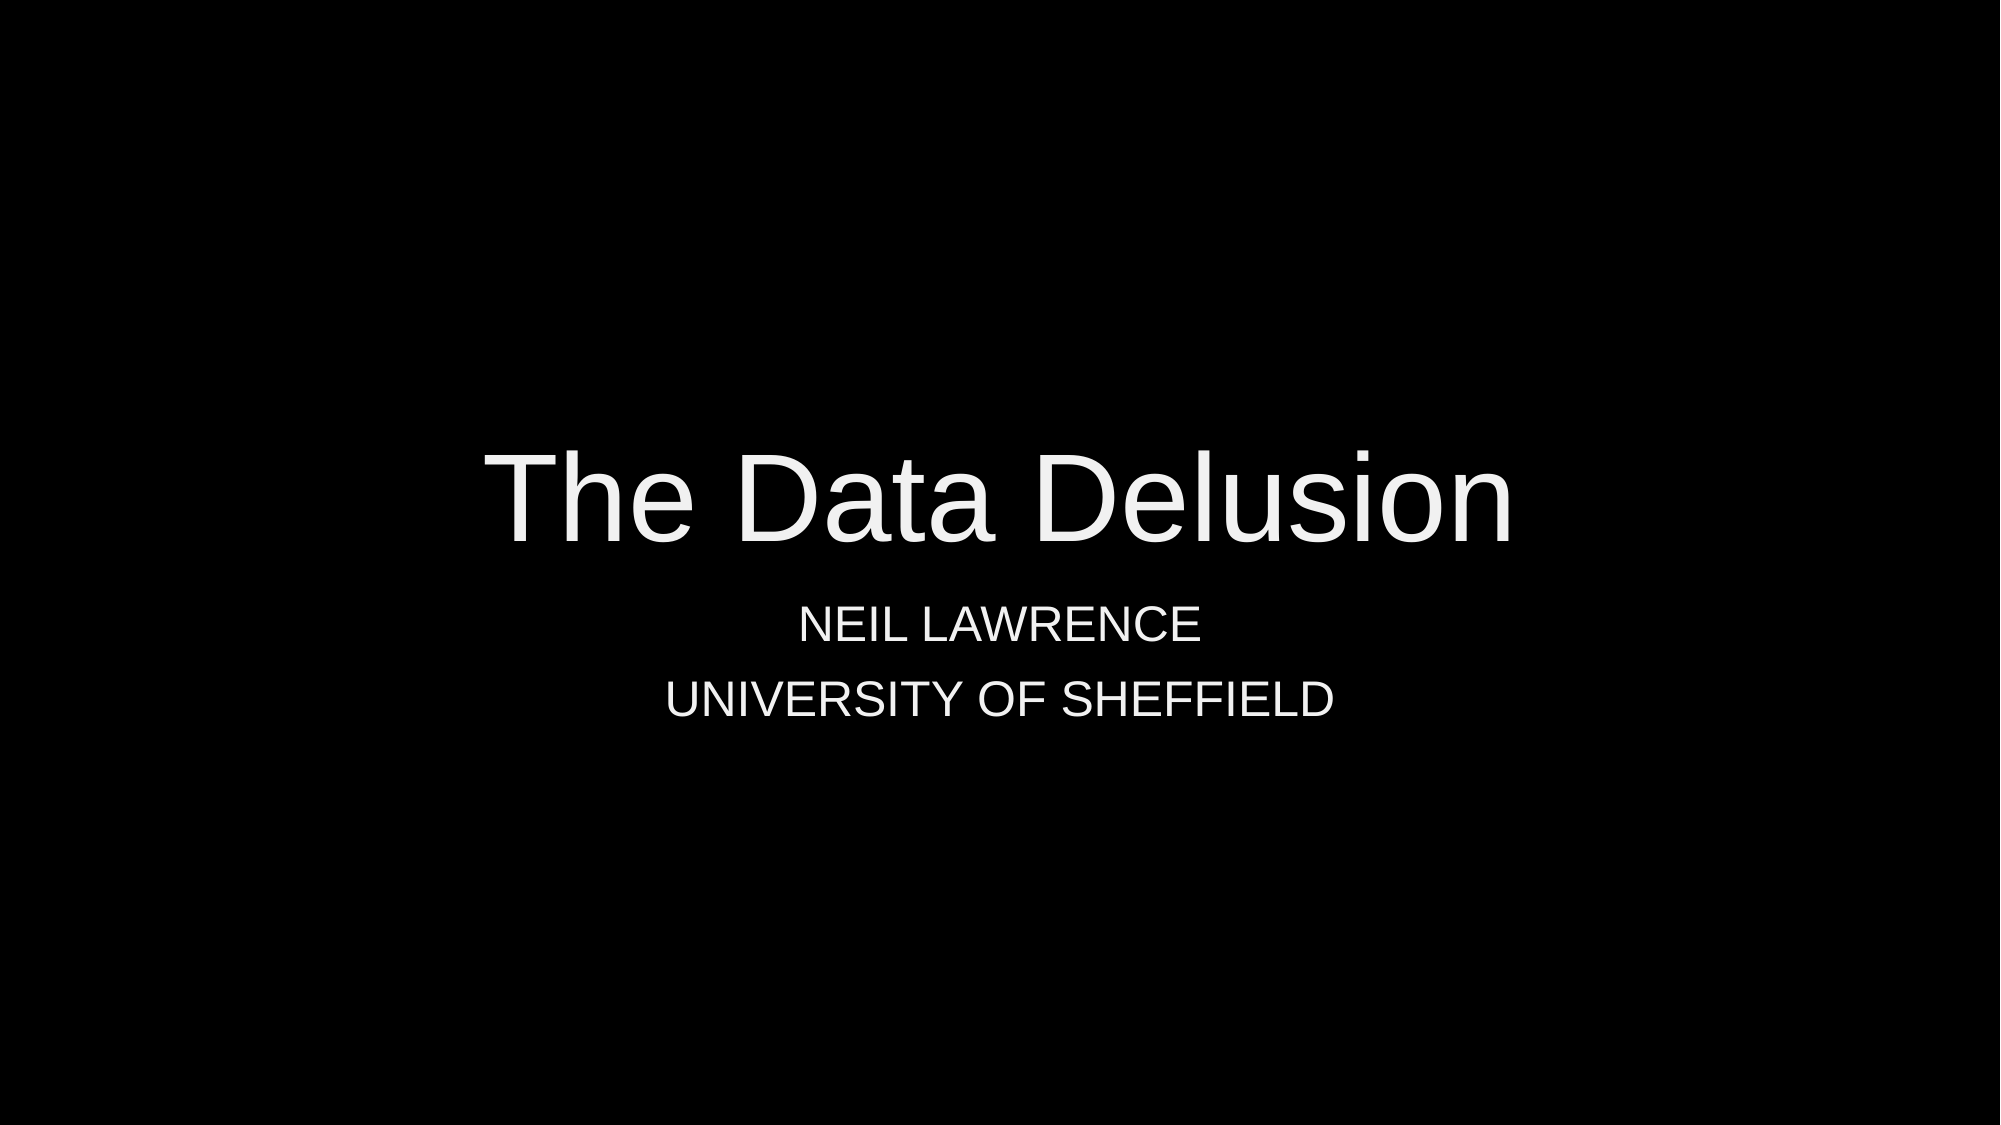

# The Data Delusion
NEIL LAWRENCE
UNIVERSITY OF SHEFFIELD